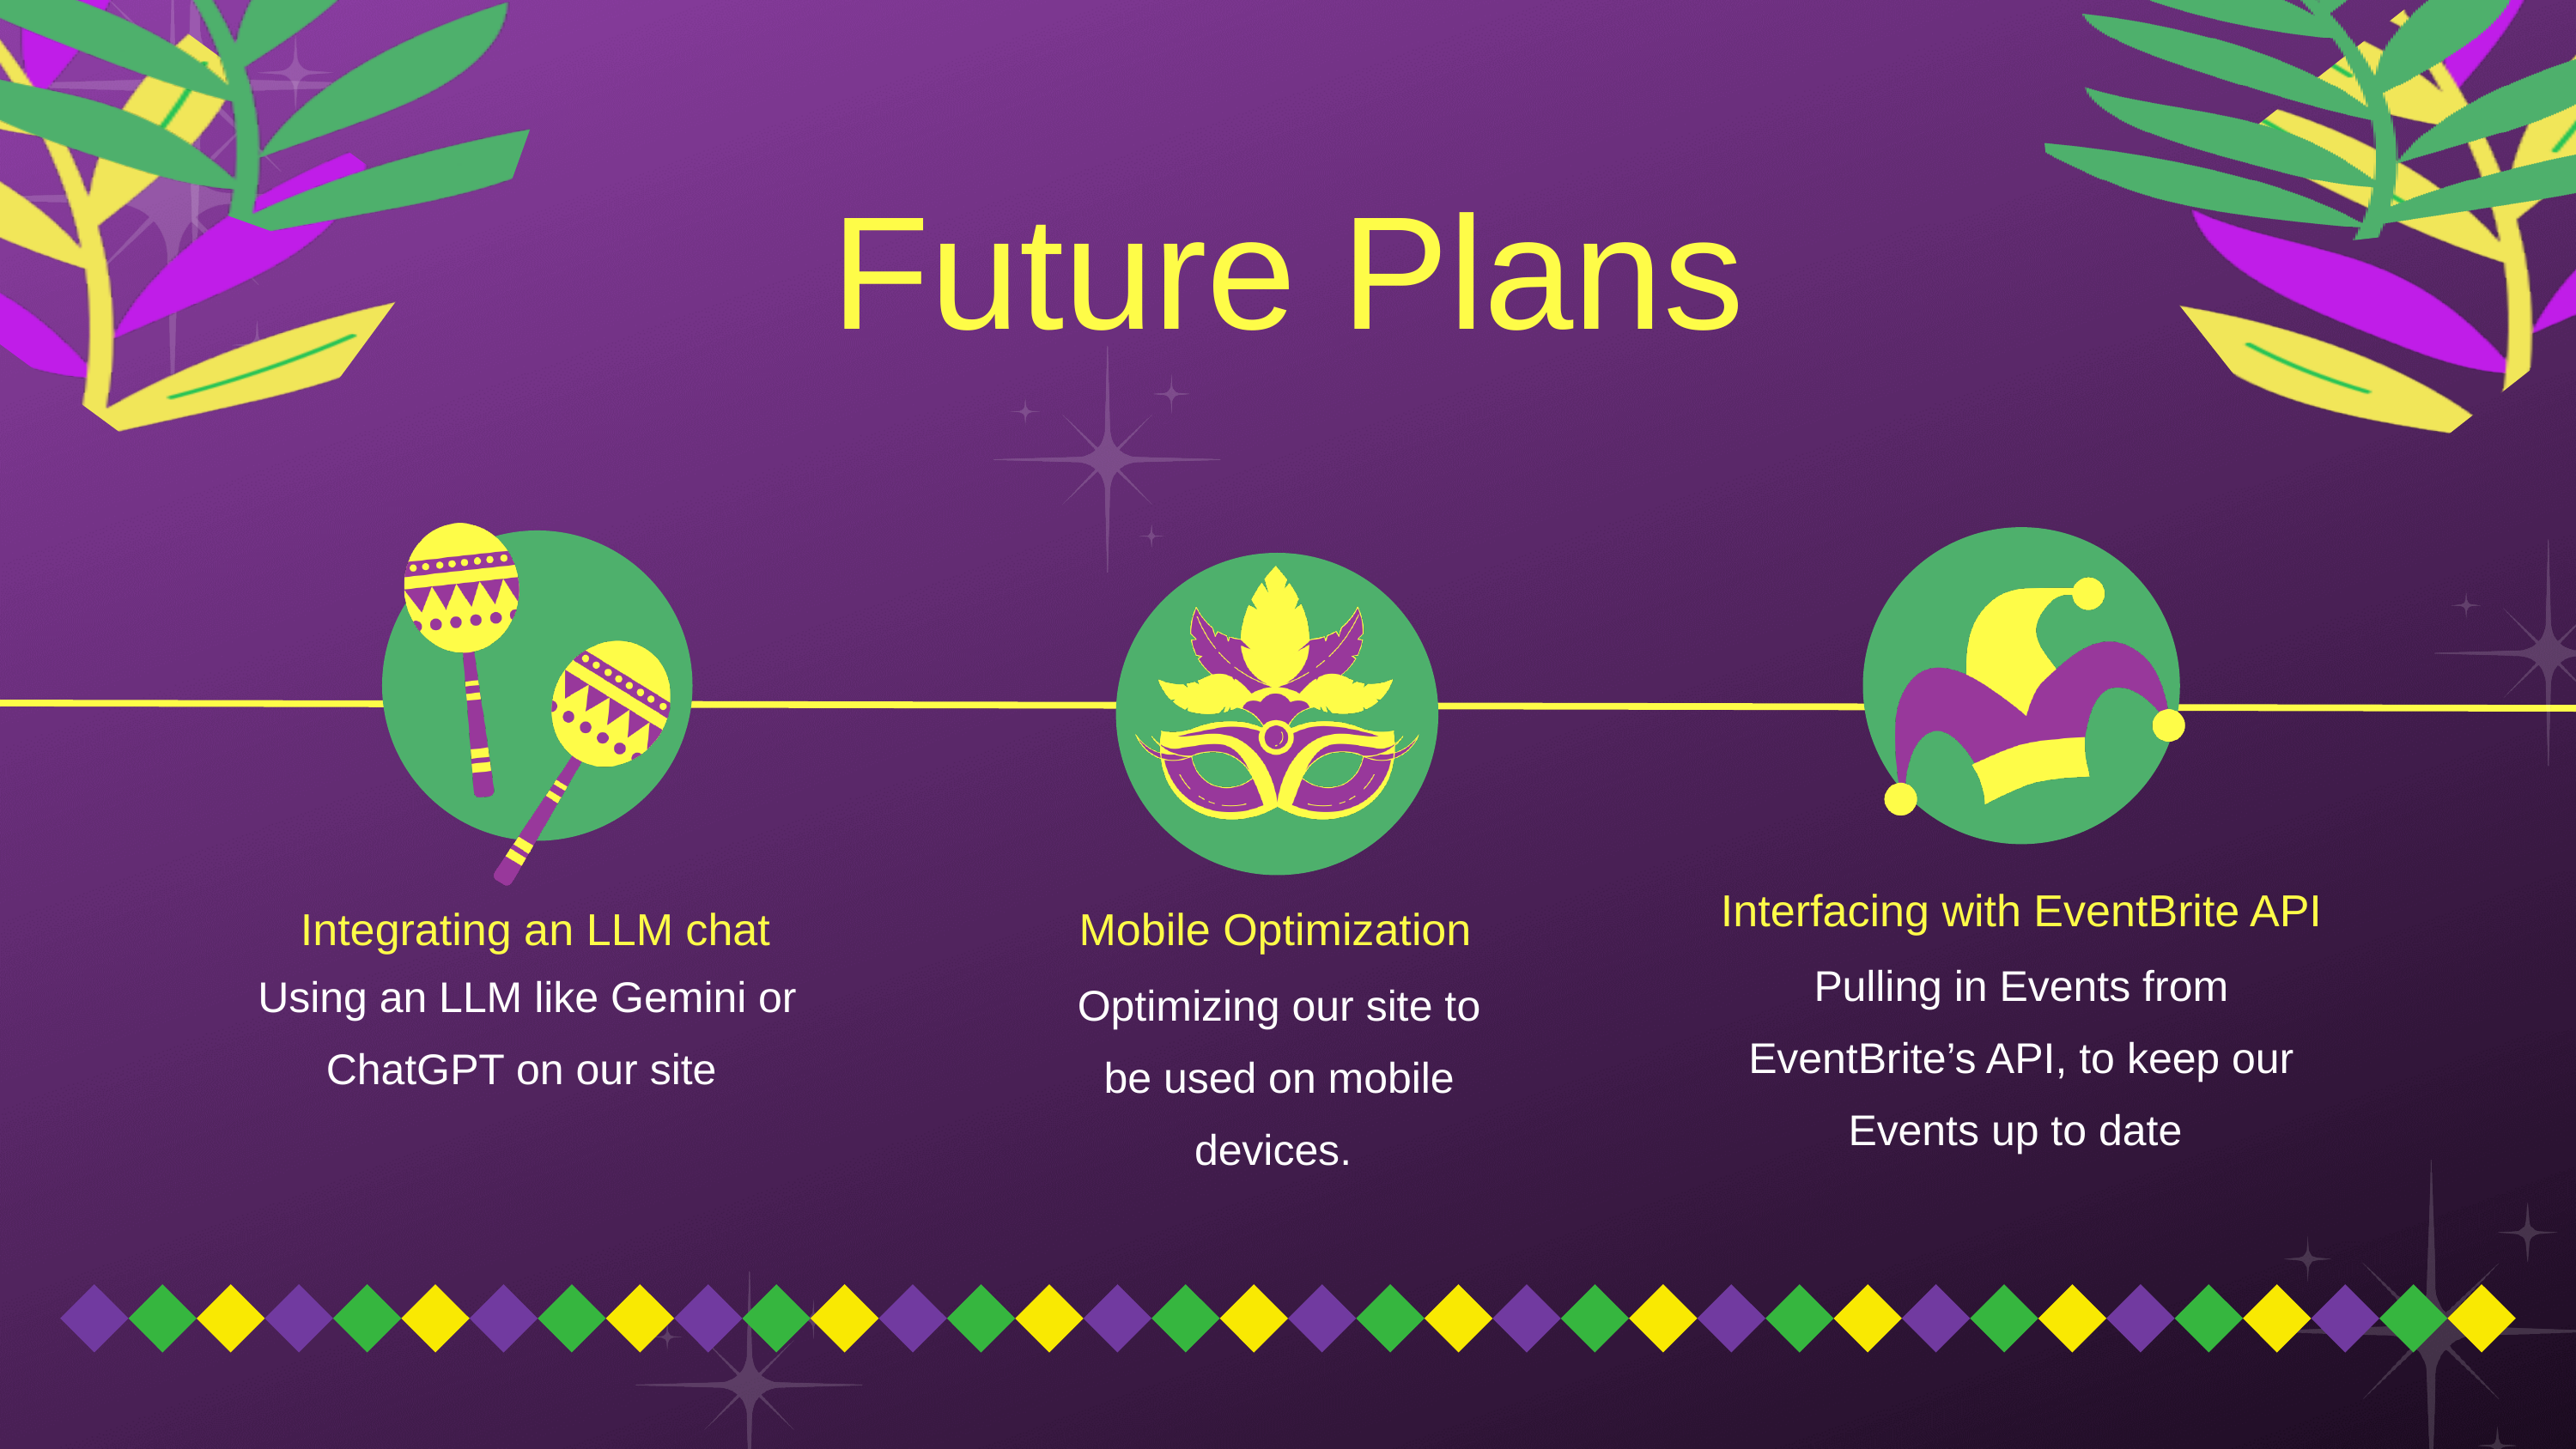

Future Plans

Interfacing with EventBrite API
Pulling in Events from EventBrite’s API, to keep our Events up to date
Mobile Optimization
Optimizing our site to be used on mobile devices.
Integrating an LLM chat
Using an LLM like Gemini or ChatGPT on our site